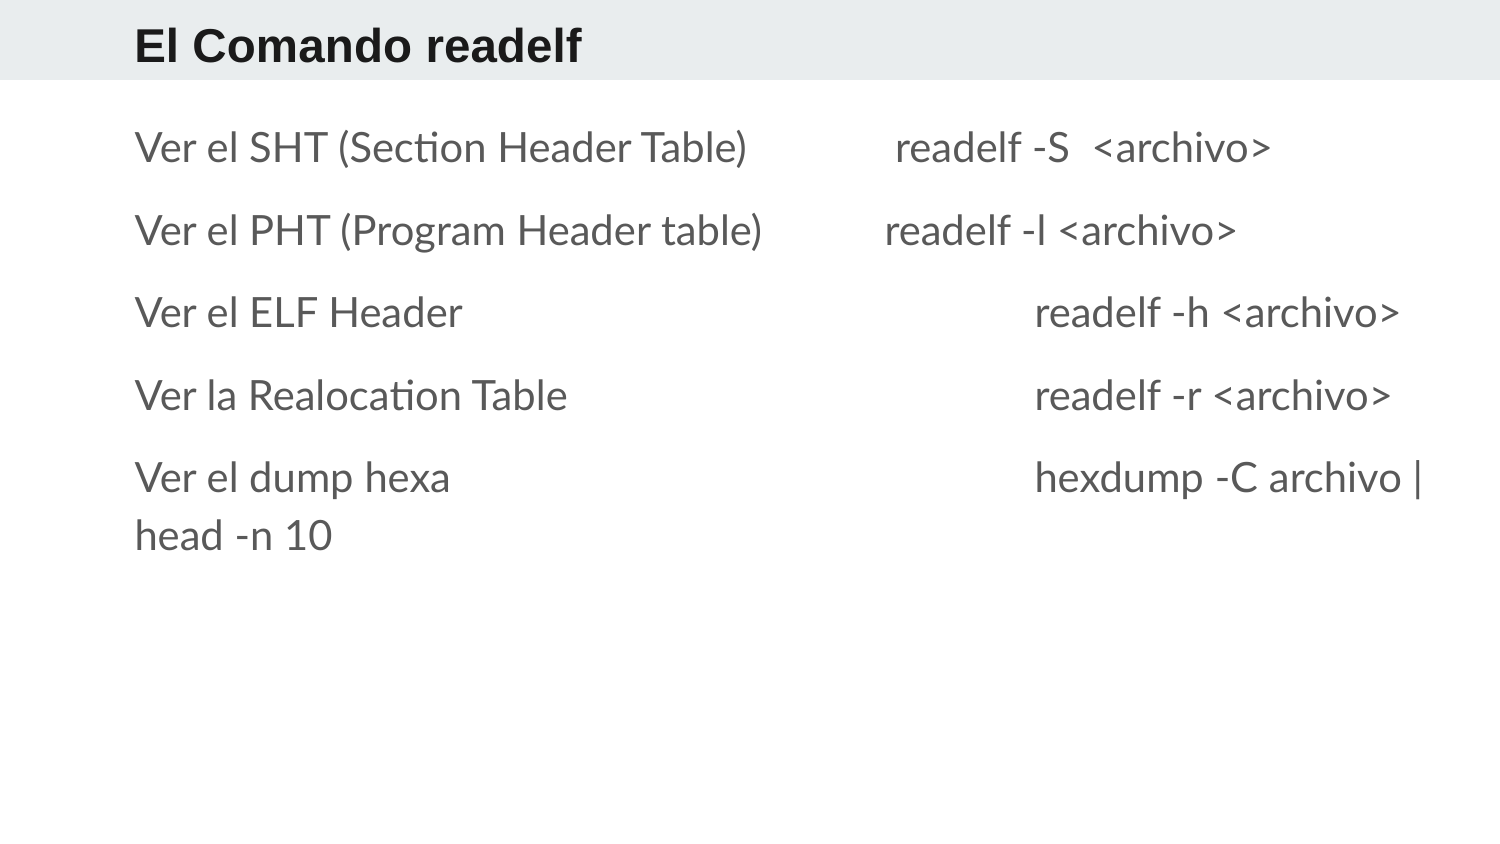

# El Comando readelf
Ver el SHT (Section Header Table)   	 readelf -S  <archivo>
Ver el PHT (Program Header table)  	readelf -l <archivo>
Ver el ELF Header                              		readelf -h <archivo>
Ver la Realocation Table                    		readelf -r <archivo>
Ver el dump hexa                               		hexdump -C archivo | head -n 10